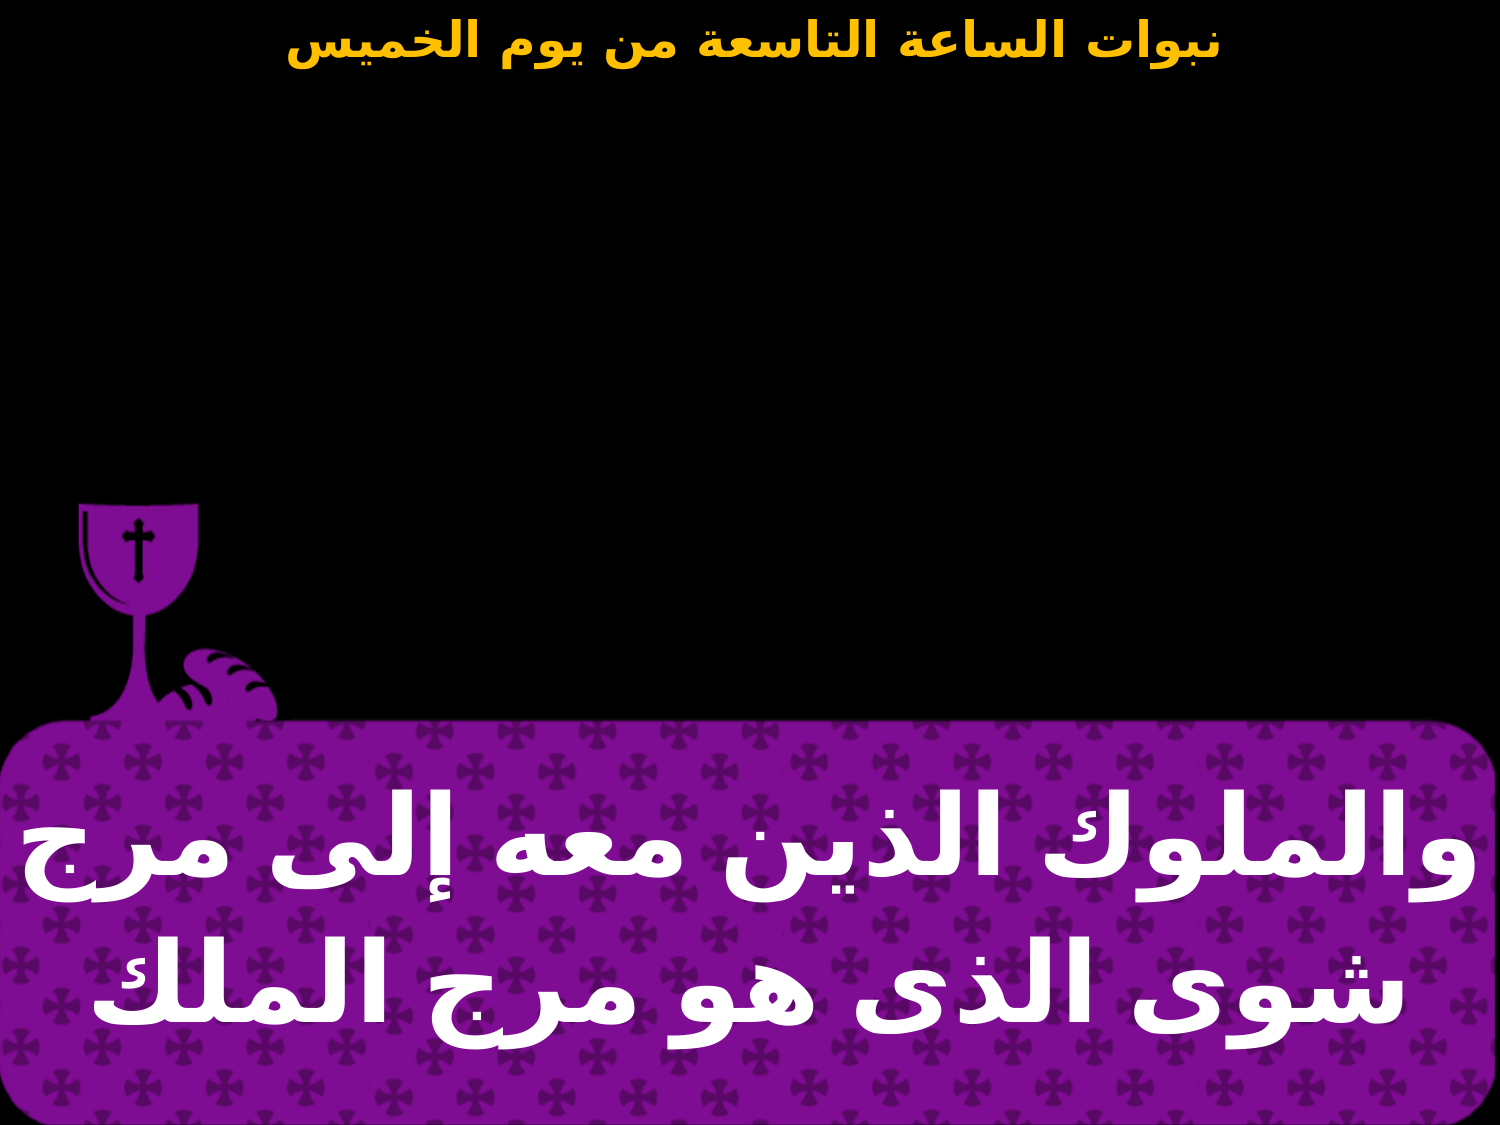

| والملوك الذين معه إلى مرج شوى الذى هو مرج الملك |
| --- |